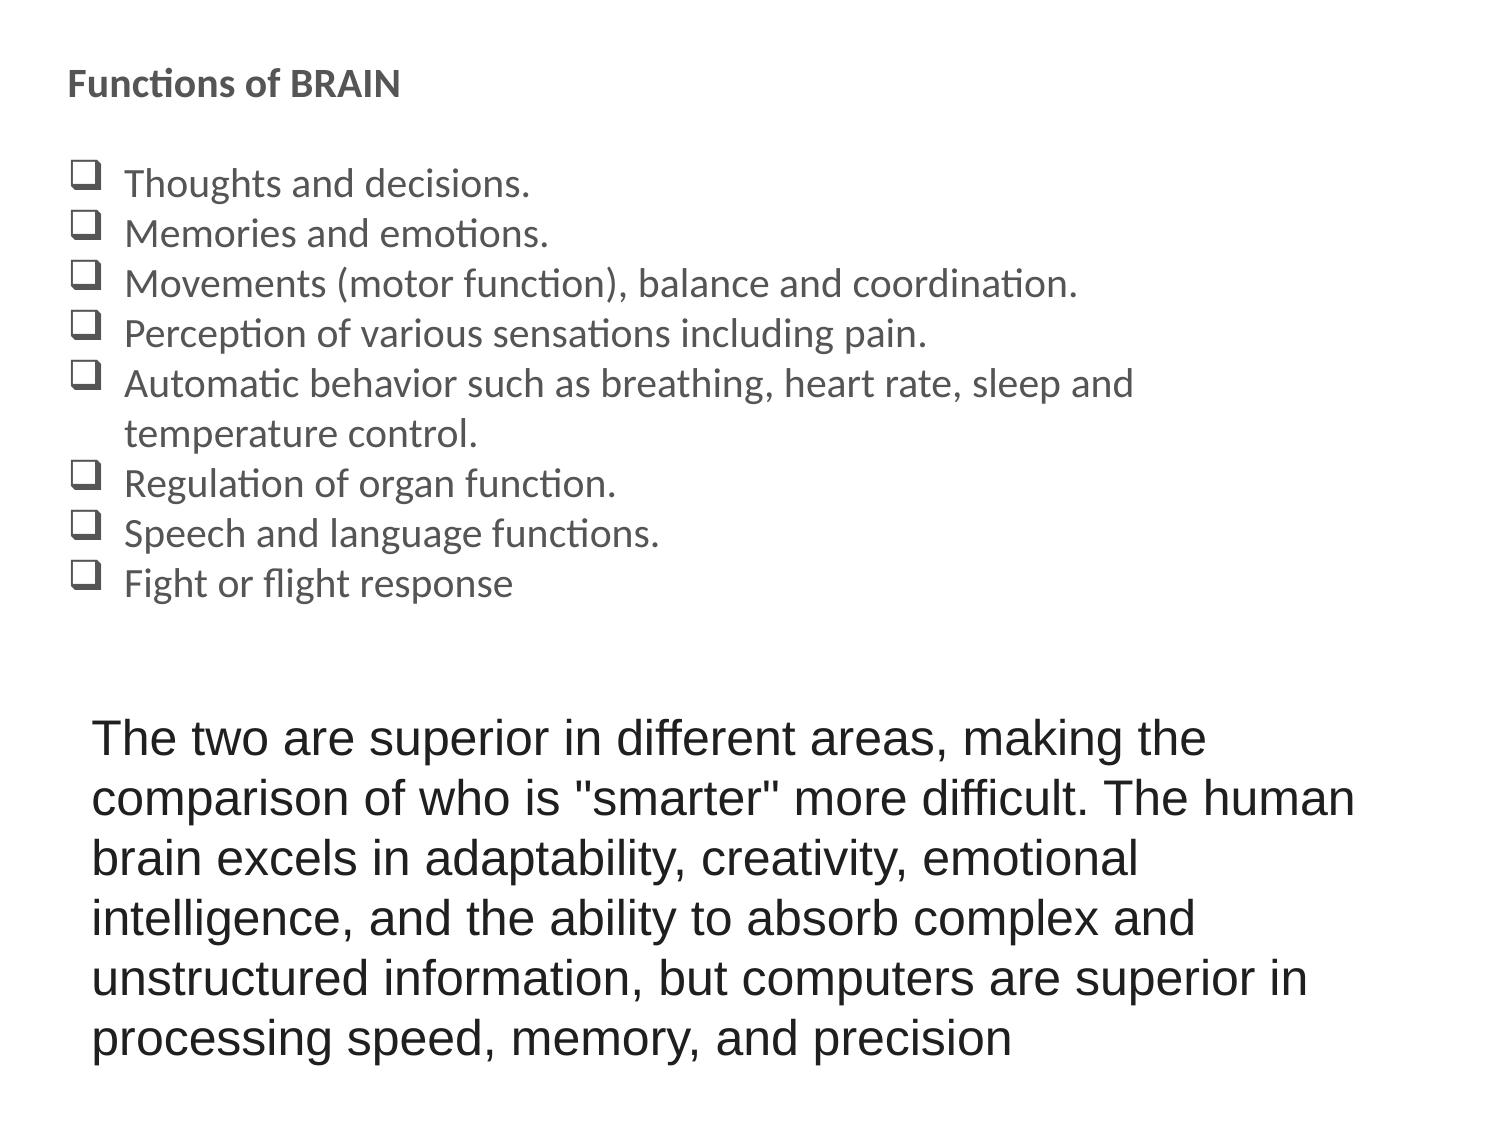

Functions of BRAIN

Thoughts and decisions.
Memories and emotions.
Movements (motor function), balance and coordination.
Perception of various sensations including pain.
Automatic behavior such as breathing, heart rate, sleep and temperature control.
Regulation of organ function.
Speech and language functions.
Fight or flight response
The two are superior in different areas, making the comparison of who is "smarter" more difficult. The human brain excels in adaptability, creativity, emotional intelligence, and the ability to absorb complex and unstructured information, but computers are superior in processing speed, memory, and precision